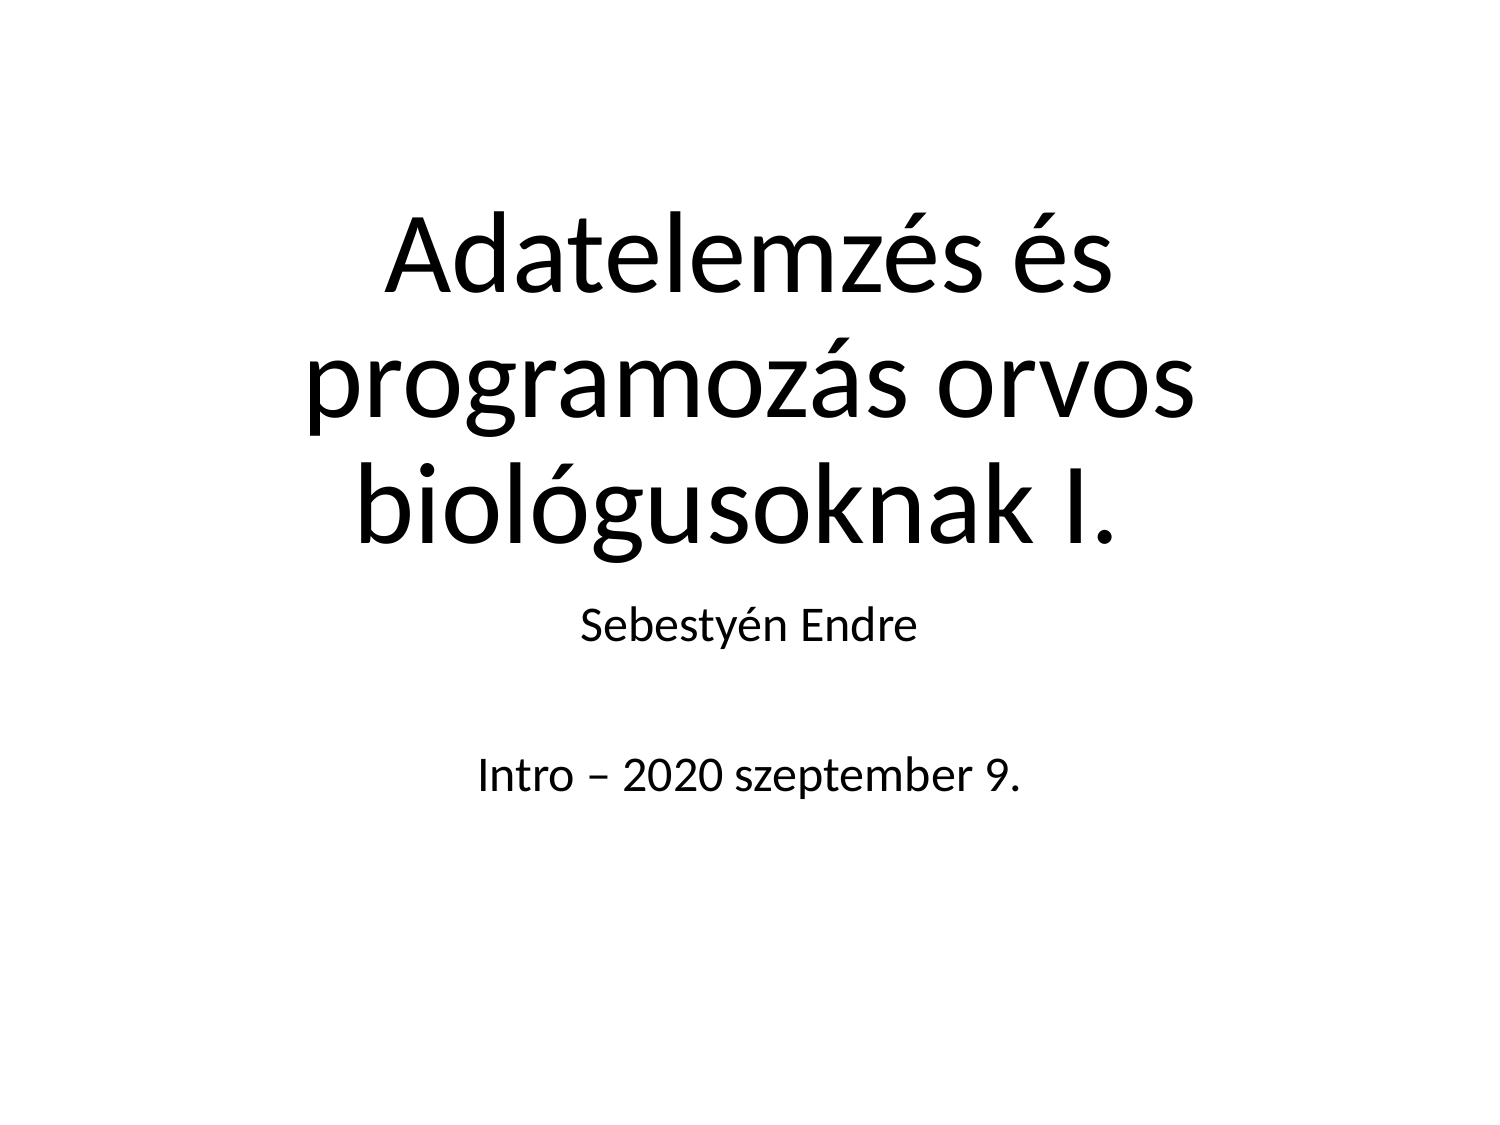

# Adatelemzés és programozás orvos biológusoknak I.
Sebestyén Endre

Intro – 2020 szeptember 9.